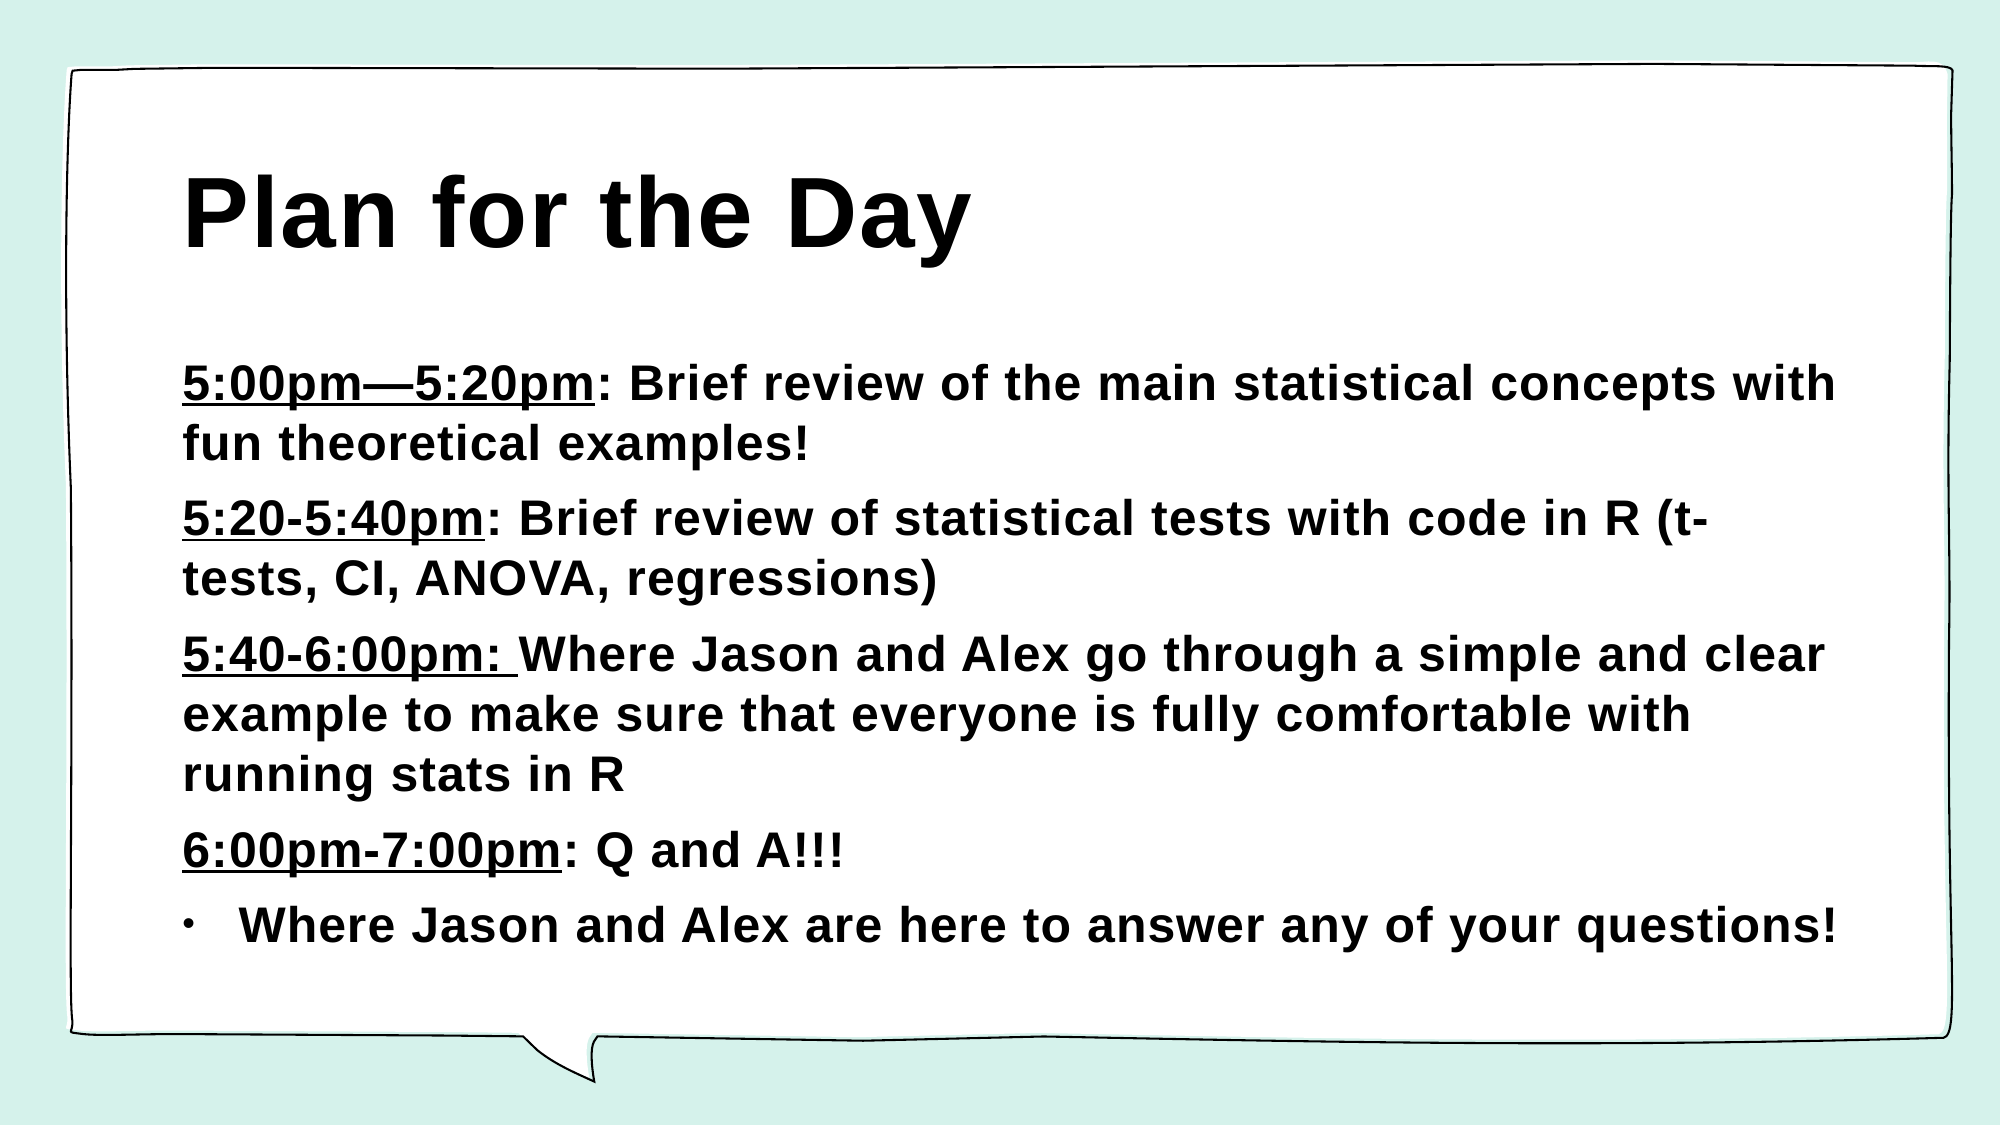

# Plan for the Day
5:00pm—5:20pm: Brief review of the main statistical concepts with fun theoretical examples!
5:20-5:40pm: Brief review of statistical tests with code in R (t-tests, CI, ANOVA, regressions)
5:40-6:00pm: Where Jason and Alex go through a simple and clear example to make sure that everyone is fully comfortable with running stats in R
6:00pm-7:00pm: Q and A!!!
Where Jason and Alex are here to answer any of your questions!